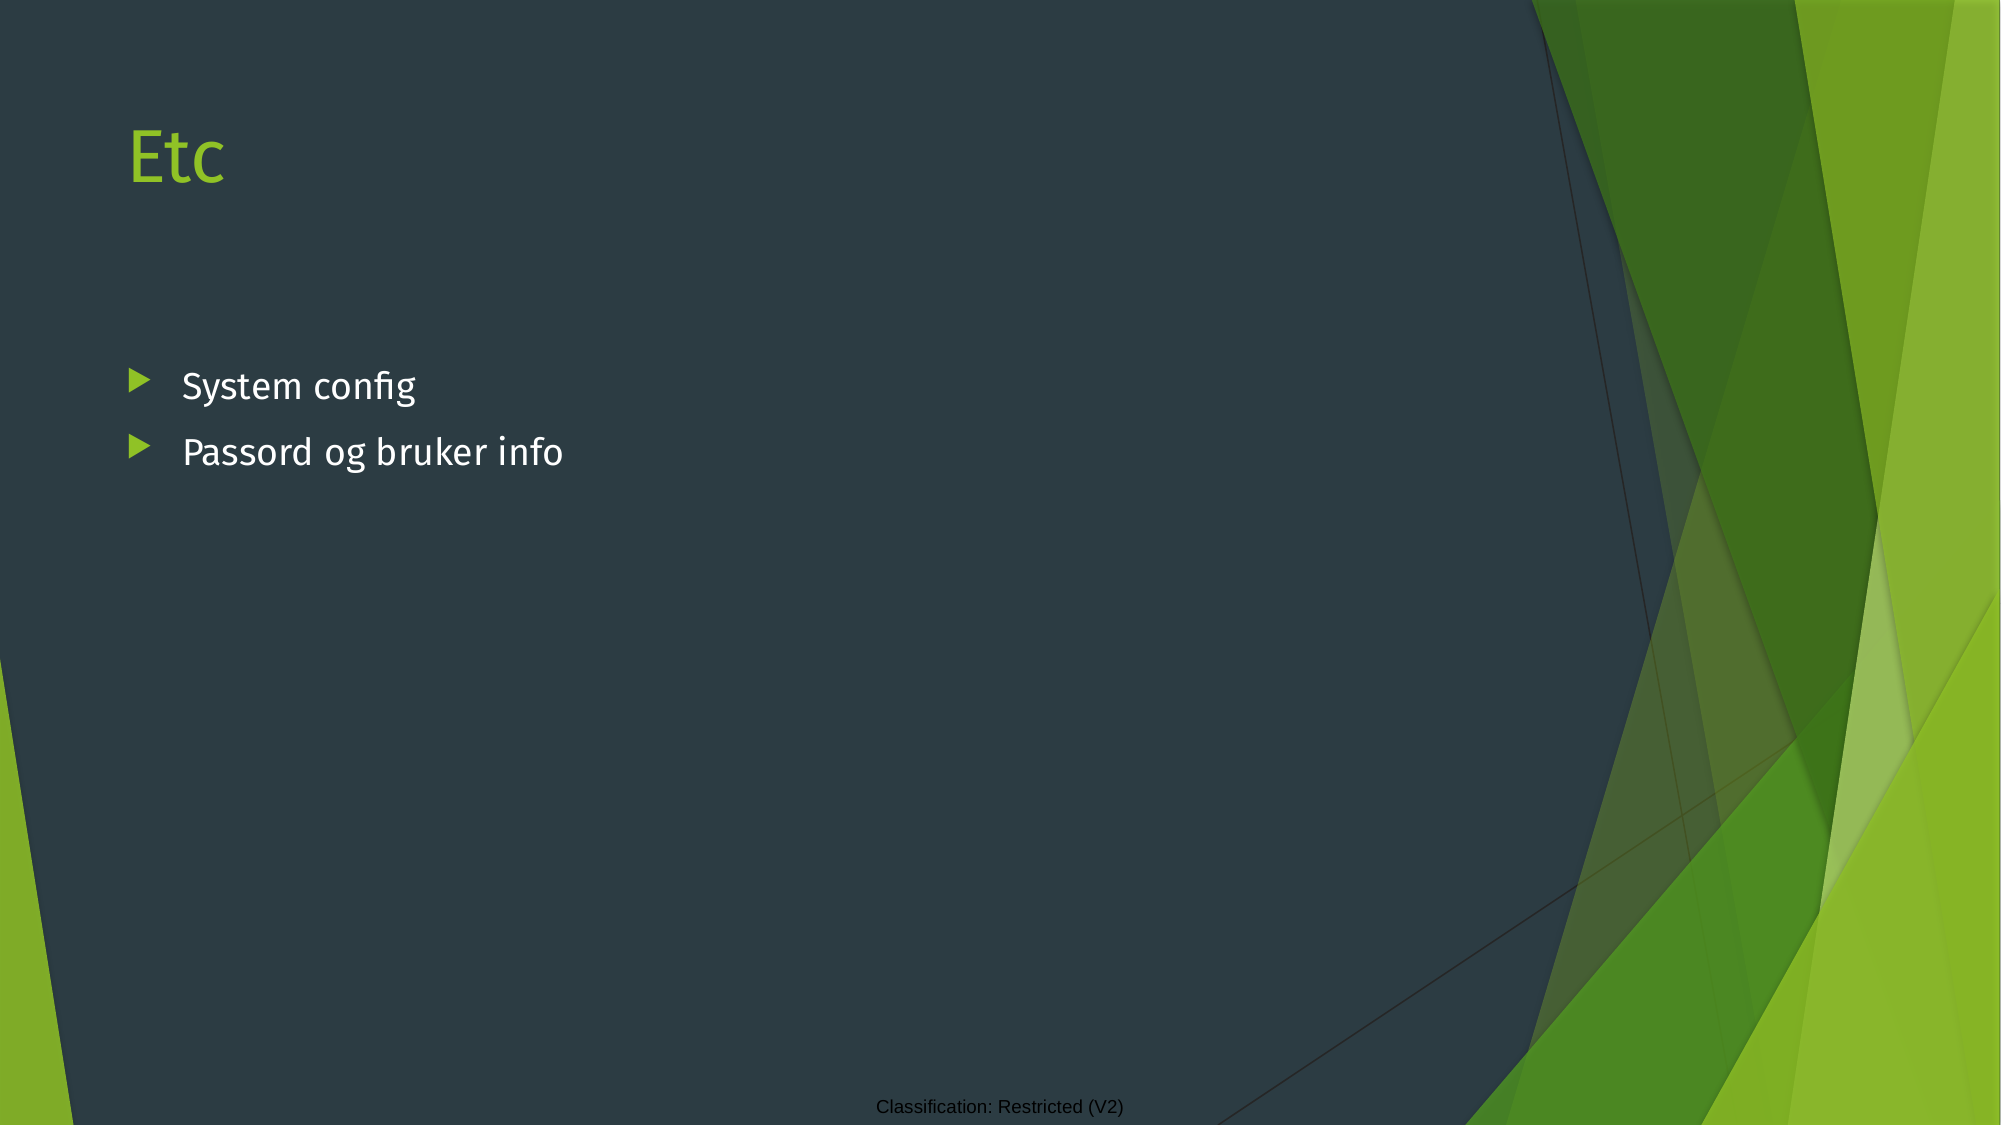

# Etc
System config
Passord og bruker info